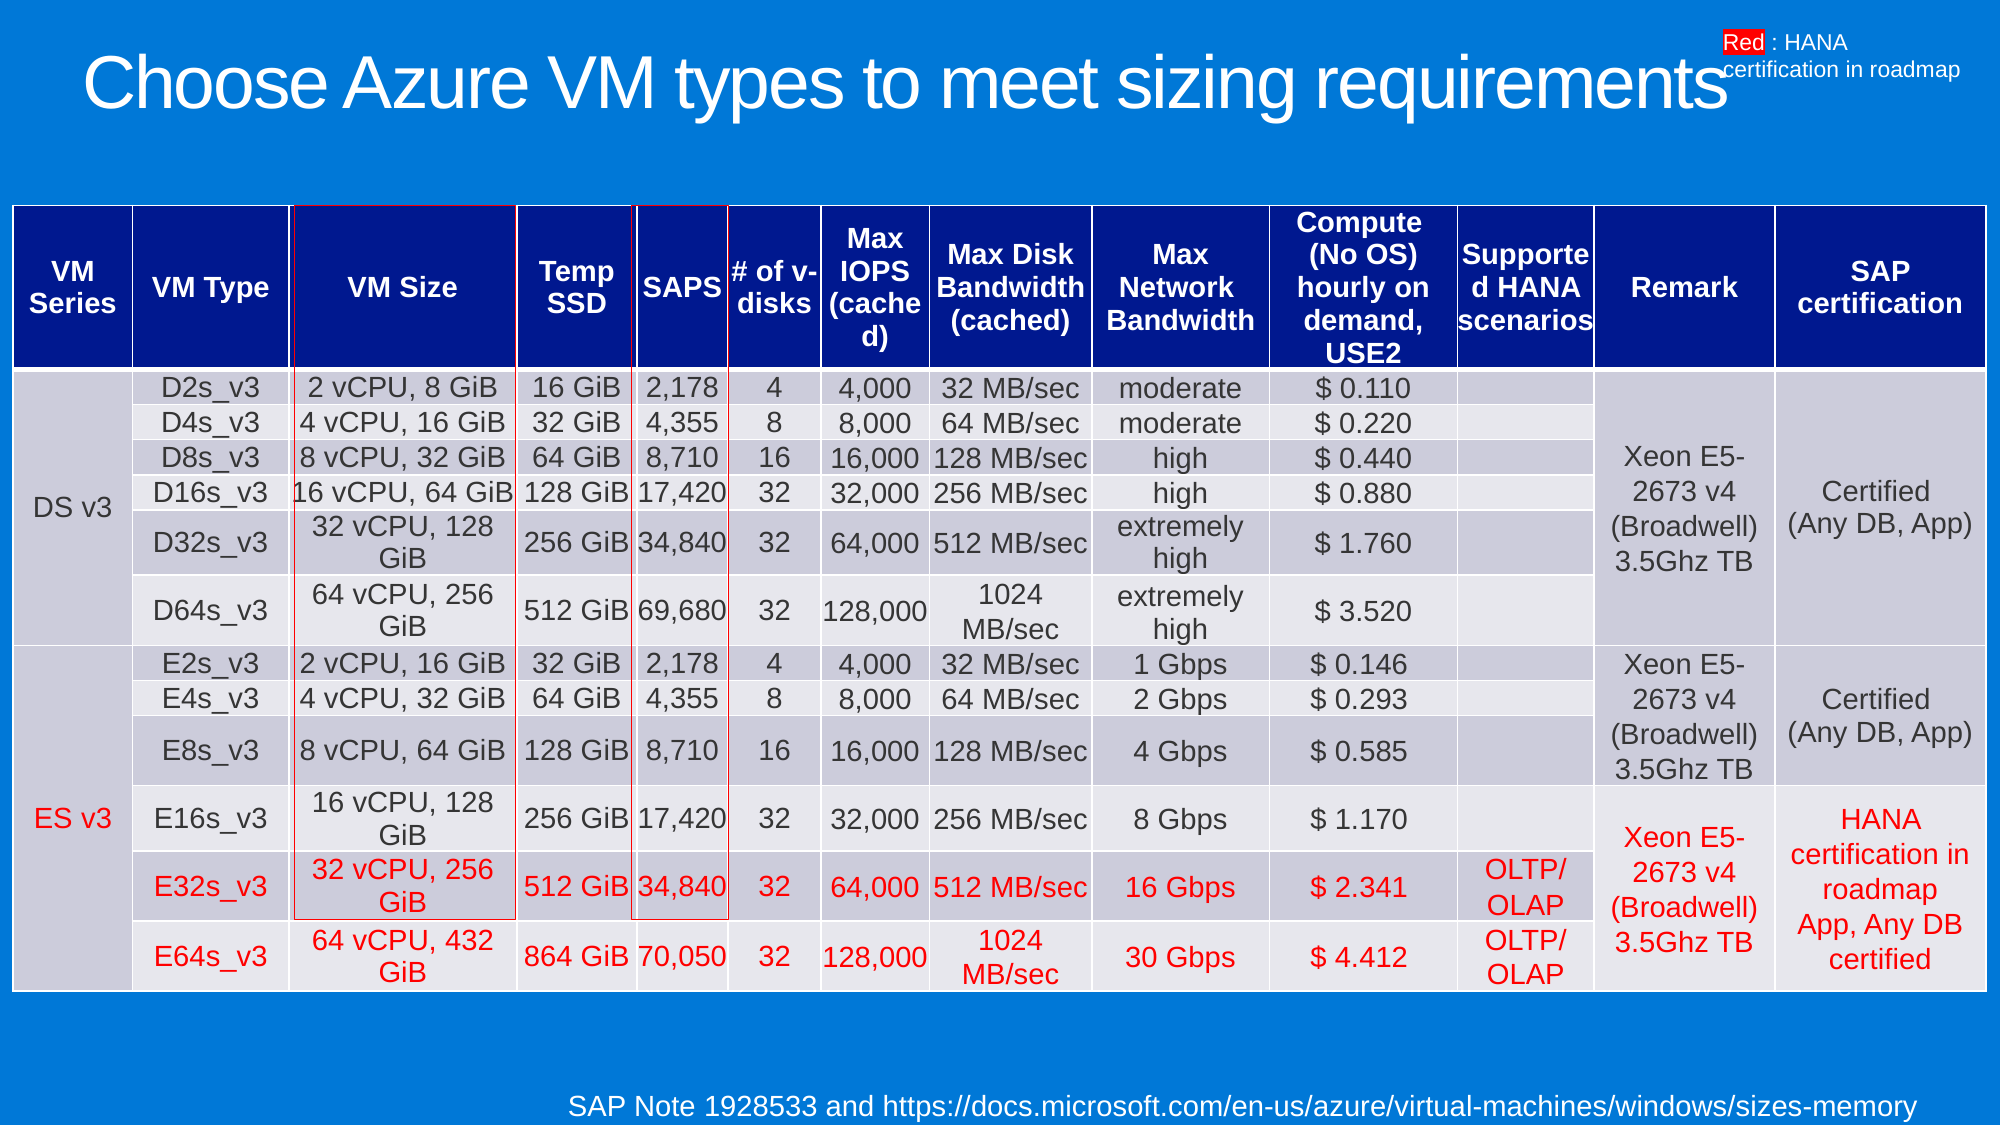

Red : HANA certification in roadmap
Choose Azure VM types to meet sizing requirements
| VM Series | VM Type | VM Size | Temp SSD | SAPS | # of v-disks | Max IOPS (cached) | Max Disk Bandwidth (cached) | Max Network Bandwidth | Compute (No OS) hourly on demand, USE2 | Supported HANA scenarios | Remark | SAP certification |
| --- | --- | --- | --- | --- | --- | --- | --- | --- | --- | --- | --- | --- |
| DS v3 | D2s\_v3 | 2 vCPU, 8 GiB | 16 GiB | 2,178 | 4 | 4,000 | 32 MB/sec | moderate | $ 0.110 |  | Xeon E5-2673 v4 (Broadwell) 3.5Ghz TB | Certified (Any DB, App) |
|  | D4s\_v3 | 4 vCPU, 16 GiB | 32 GiB | 4,355 | 8 | 8,000 | 64 MB/sec | moderate | $ 0.220 |  |  |  |
|  | D8s\_v3 | 8 vCPU, 32 GiB | 64 GiB | 8,710 | 16 | 16,000 | 128 MB/sec | high | $ 0.440 |  |  |  |
|  | D16s\_v3 | 16 vCPU, 64 GiB | 128 GiB | 17,420 | 32 | 32,000 | 256 MB/sec | high | $ 0.880 |  |  |  |
|  | D32s\_v3 | 32 vCPU, 128 GiB | 256 GiB | 34,840 | 32 | 64,000 | 512 MB/sec | extremely high | $ 1.760 |  |  |  |
|  | D64s\_v3 | 64 vCPU, 256 GiB | 512 GiB | 69,680 | 32 | 128,000 | 1024 MB/sec | extremely high | $ 3.520 |  |  |  |
| ES v3 | E2s\_v3 | 2 vCPU, 16 GiB | 32 GiB | 2,178 | 4 | 4,000 | 32 MB/sec | 1 Gbps | $ 0.146 |  | Xeon E5-2673 v4 (Broadwell) 3.5Ghz TB | Certified (Any DB, App) |
|  | E4s\_v3 | 4 vCPU, 32 GiB | 64 GiB | 4,355 | 8 | 8,000 | 64 MB/sec | 2 Gbps | $ 0.293 |  |  |  |
|  | E8s\_v3 | 8 vCPU, 64 GiB | 128 GiB | 8,710 | 16 | 16,000 | 128 MB/sec | 4 Gbps | $ 0.585 |  |  |  |
|  | E16s\_v3 | 16 vCPU, 128 GiB | 256 GiB | 17,420 | 32 | 32,000 | 256 MB/sec | 8 Gbps | $ 1.170 |  | Xeon E5-2673 v4 (Broadwell) 3.5Ghz TB | HANA certification in roadmap App, Any DB certified |
|  | E32s\_v3 | 32 vCPU, 256 GiB | 512 GiB | 34,840 | 32 | 64,000 | 512 MB/sec | 16 Gbps | $ 2.341 | OLTP/OLAP |  |  |
|  | E64s\_v3 | 64 vCPU, 432 GiB | 864 GiB | 70,050 | 32 | 128,000 | 1024 MB/sec | 30 Gbps | $ 4.412 | OLTP/OLAP |  |  |

SAP Note 1928533 and https://docs.microsoft.com/en-us/azure/virtual-machines/windows/sizes-memory